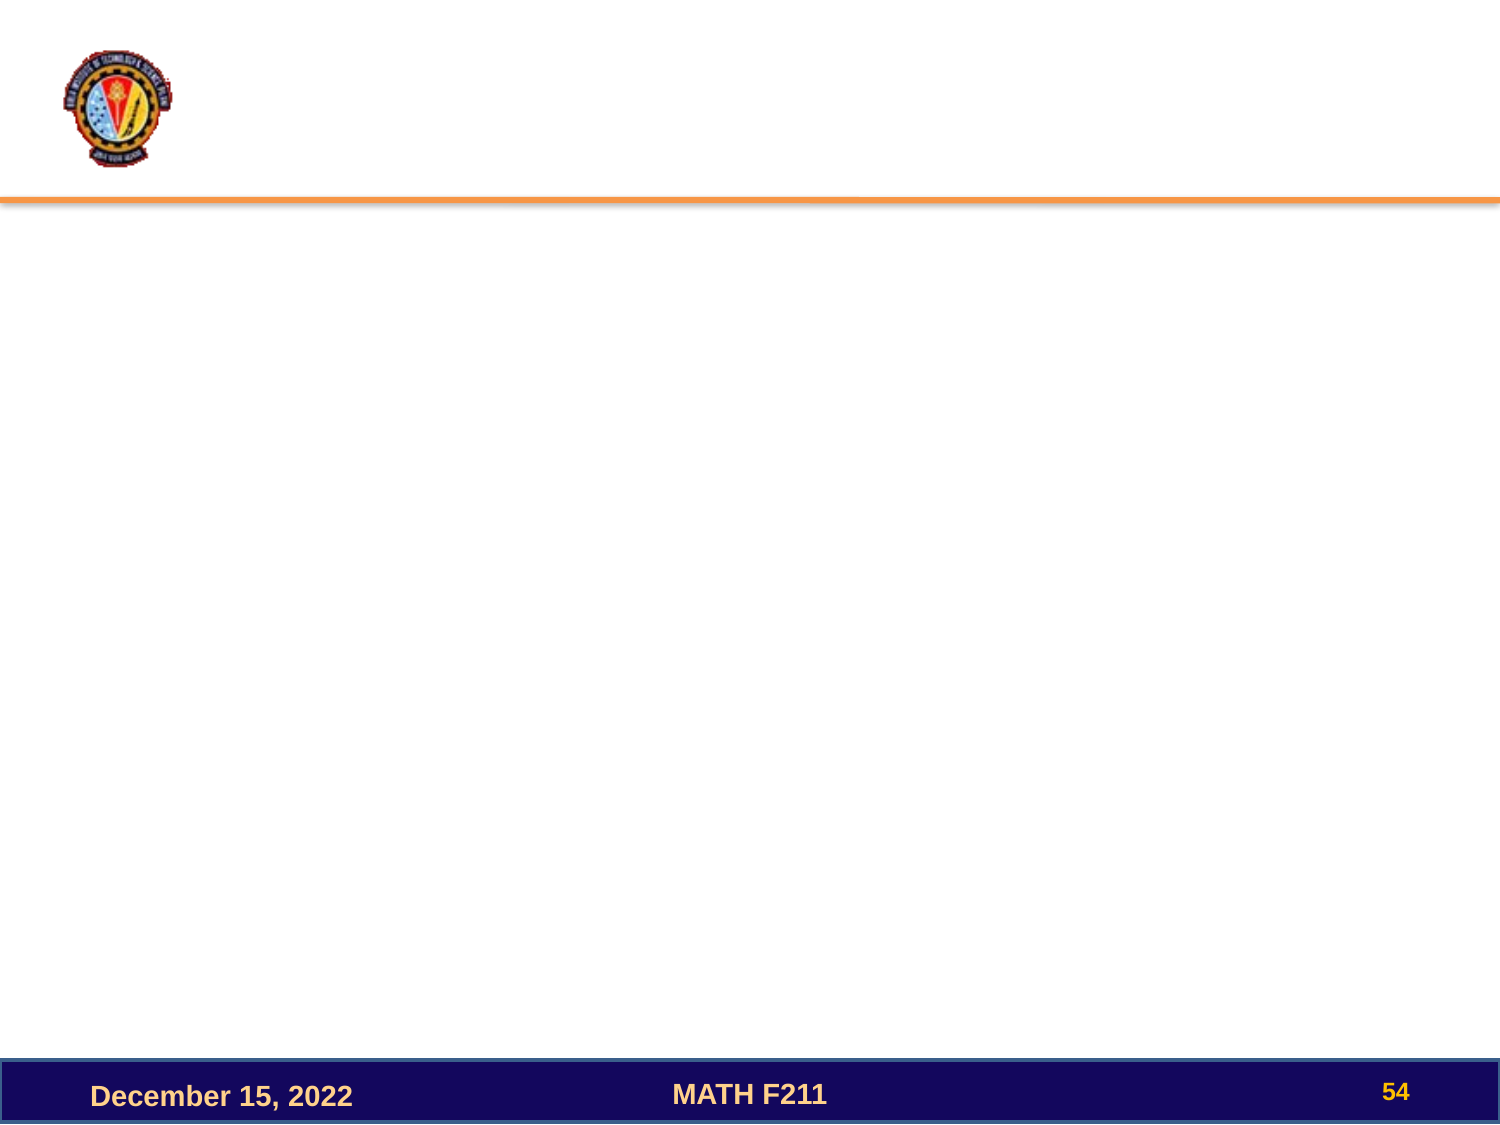

#

54
MATH F211
December 15, 2022